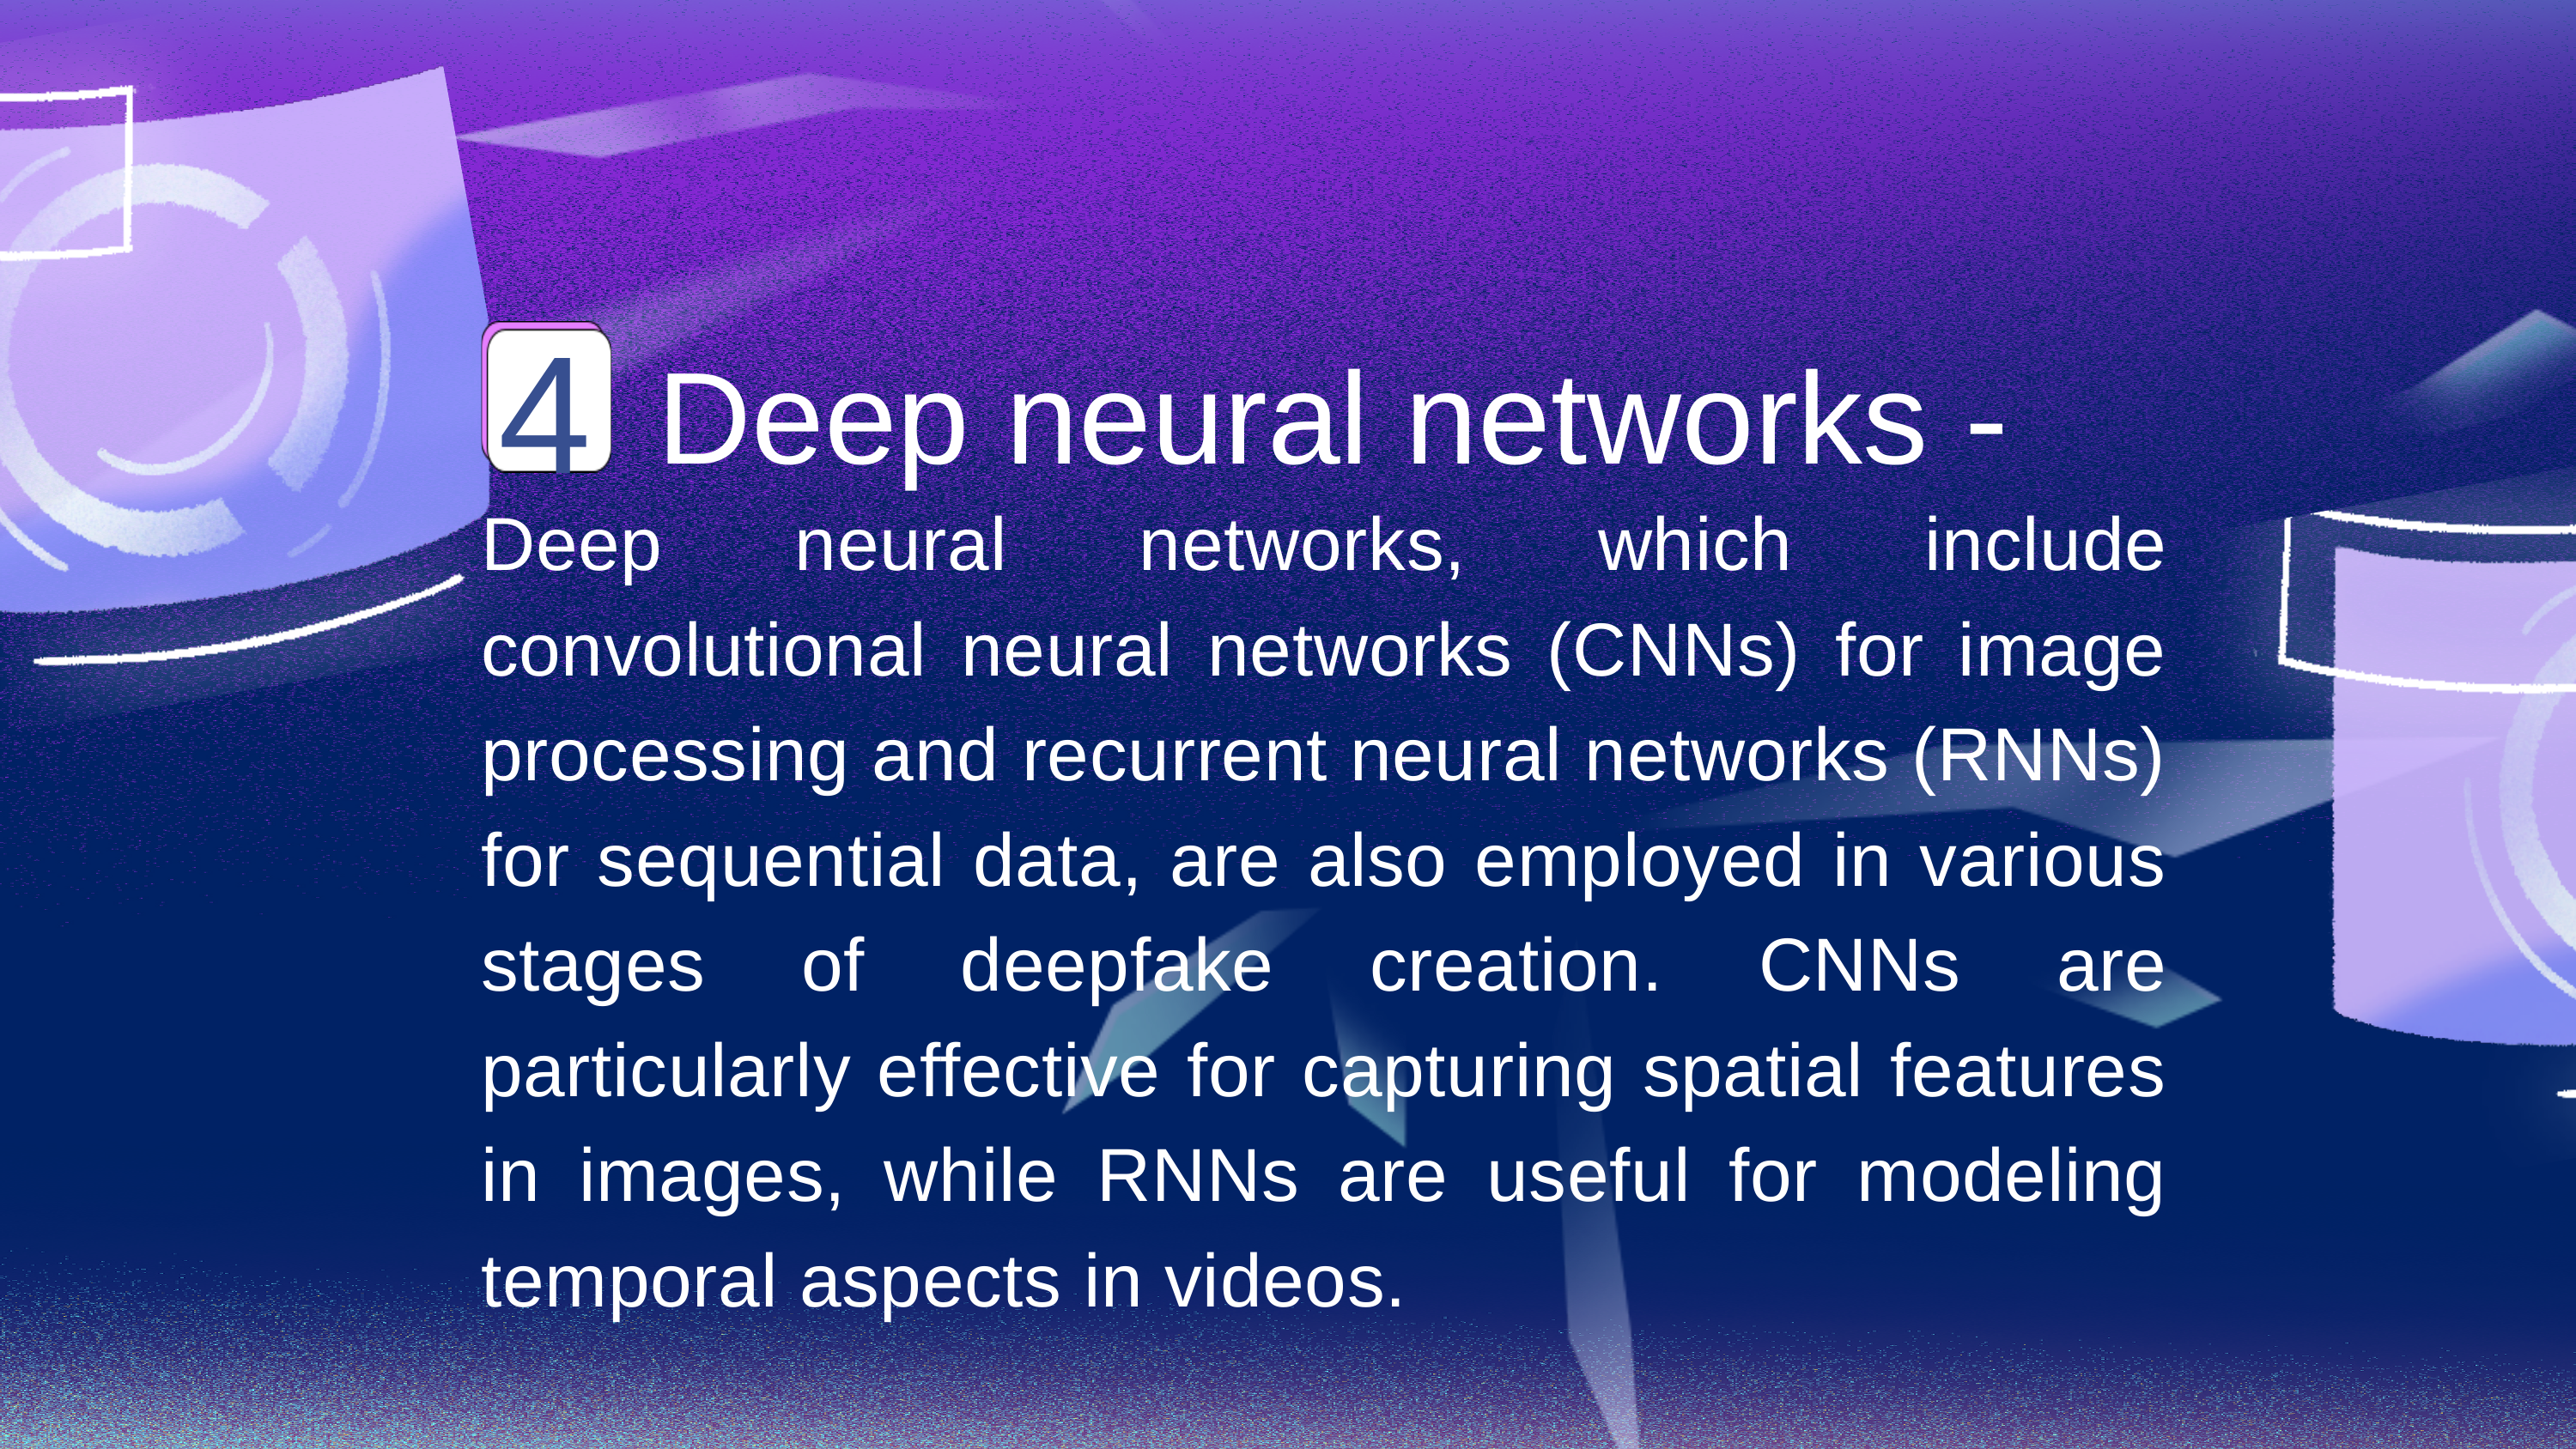

4

Deep neural networks -

Deep neural networks, which include convolutional neural networks (CNNs) for image processing and recurrent neural networks (RNNs) for sequential data, are also employed in various stages of deepfake creation. CNNs are particularly effective for capturing spatial features in images, while RNNs are useful for modeling temporal aspects in videos.